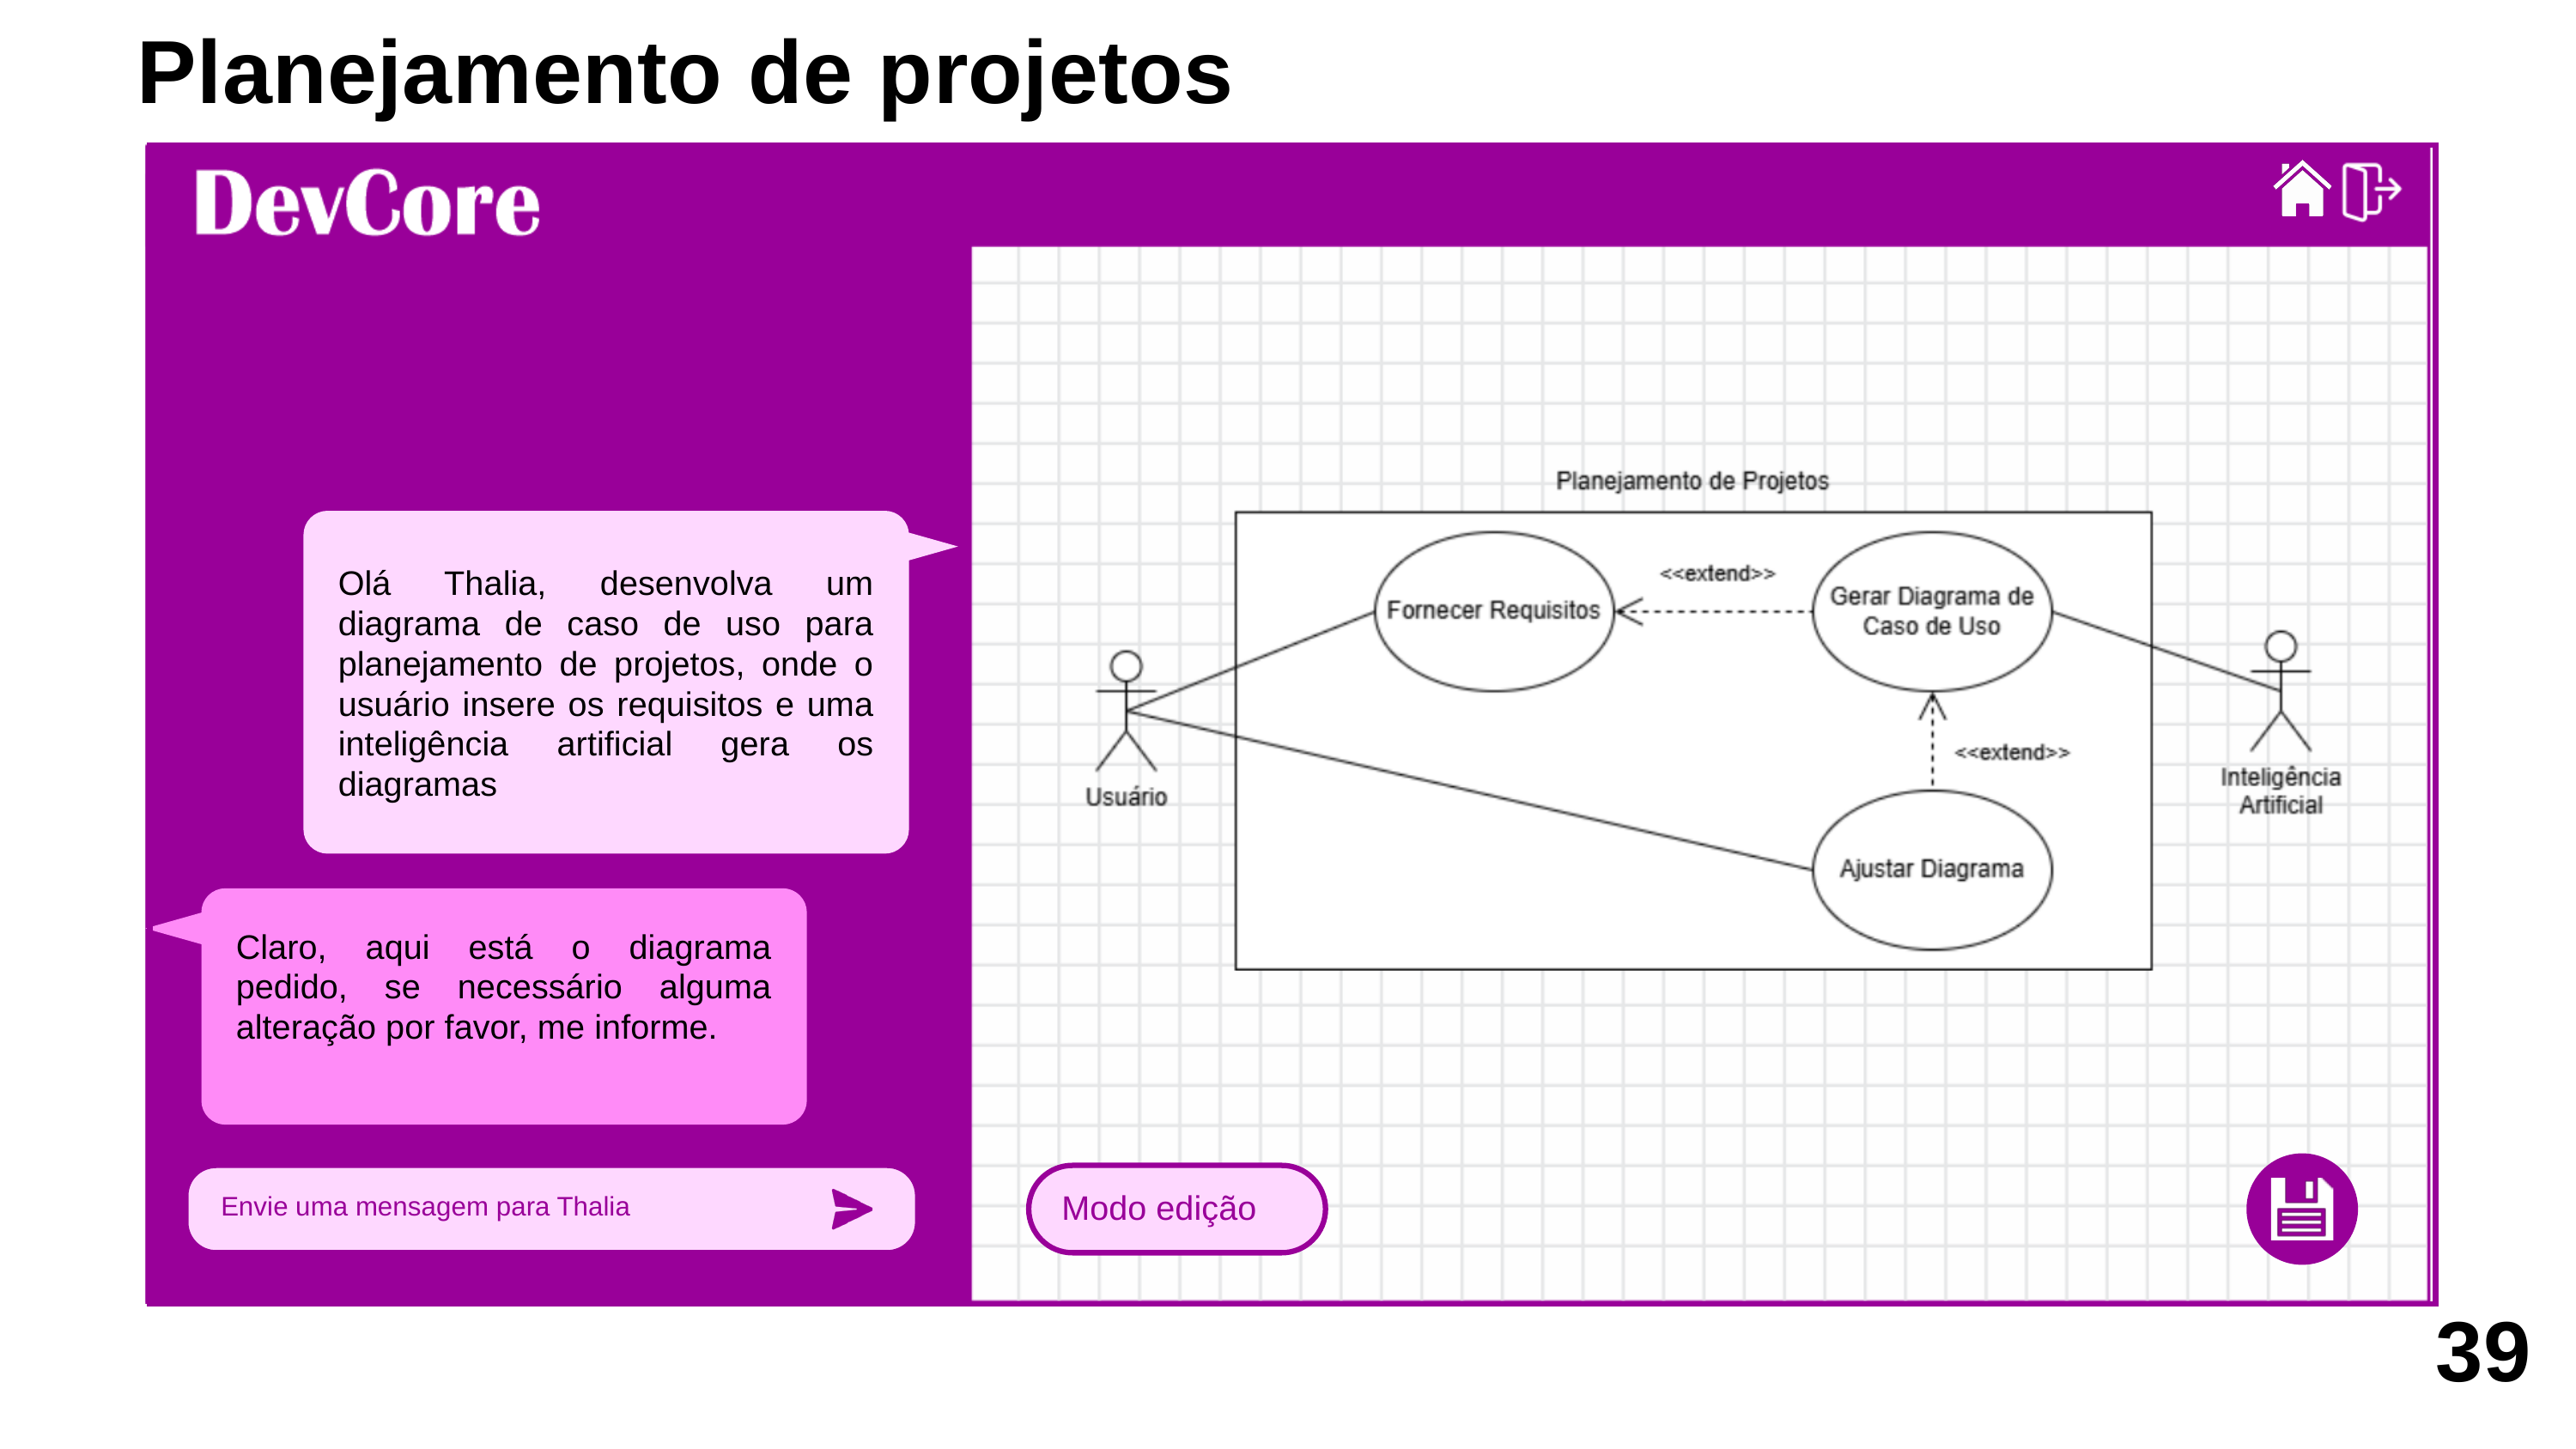

Planejamento de projetos

Olá Thalia, desenvolva um diagrama de caso de uso para planejamento de projetos, onde o usuário insere os requisitos e uma inteligência artificial gera os diagramas

Claro, aqui está o diagrama pedido, se necessário alguma alteração por favor, me informe.

Envie uma mensagem para Thalia
Modo edição

39